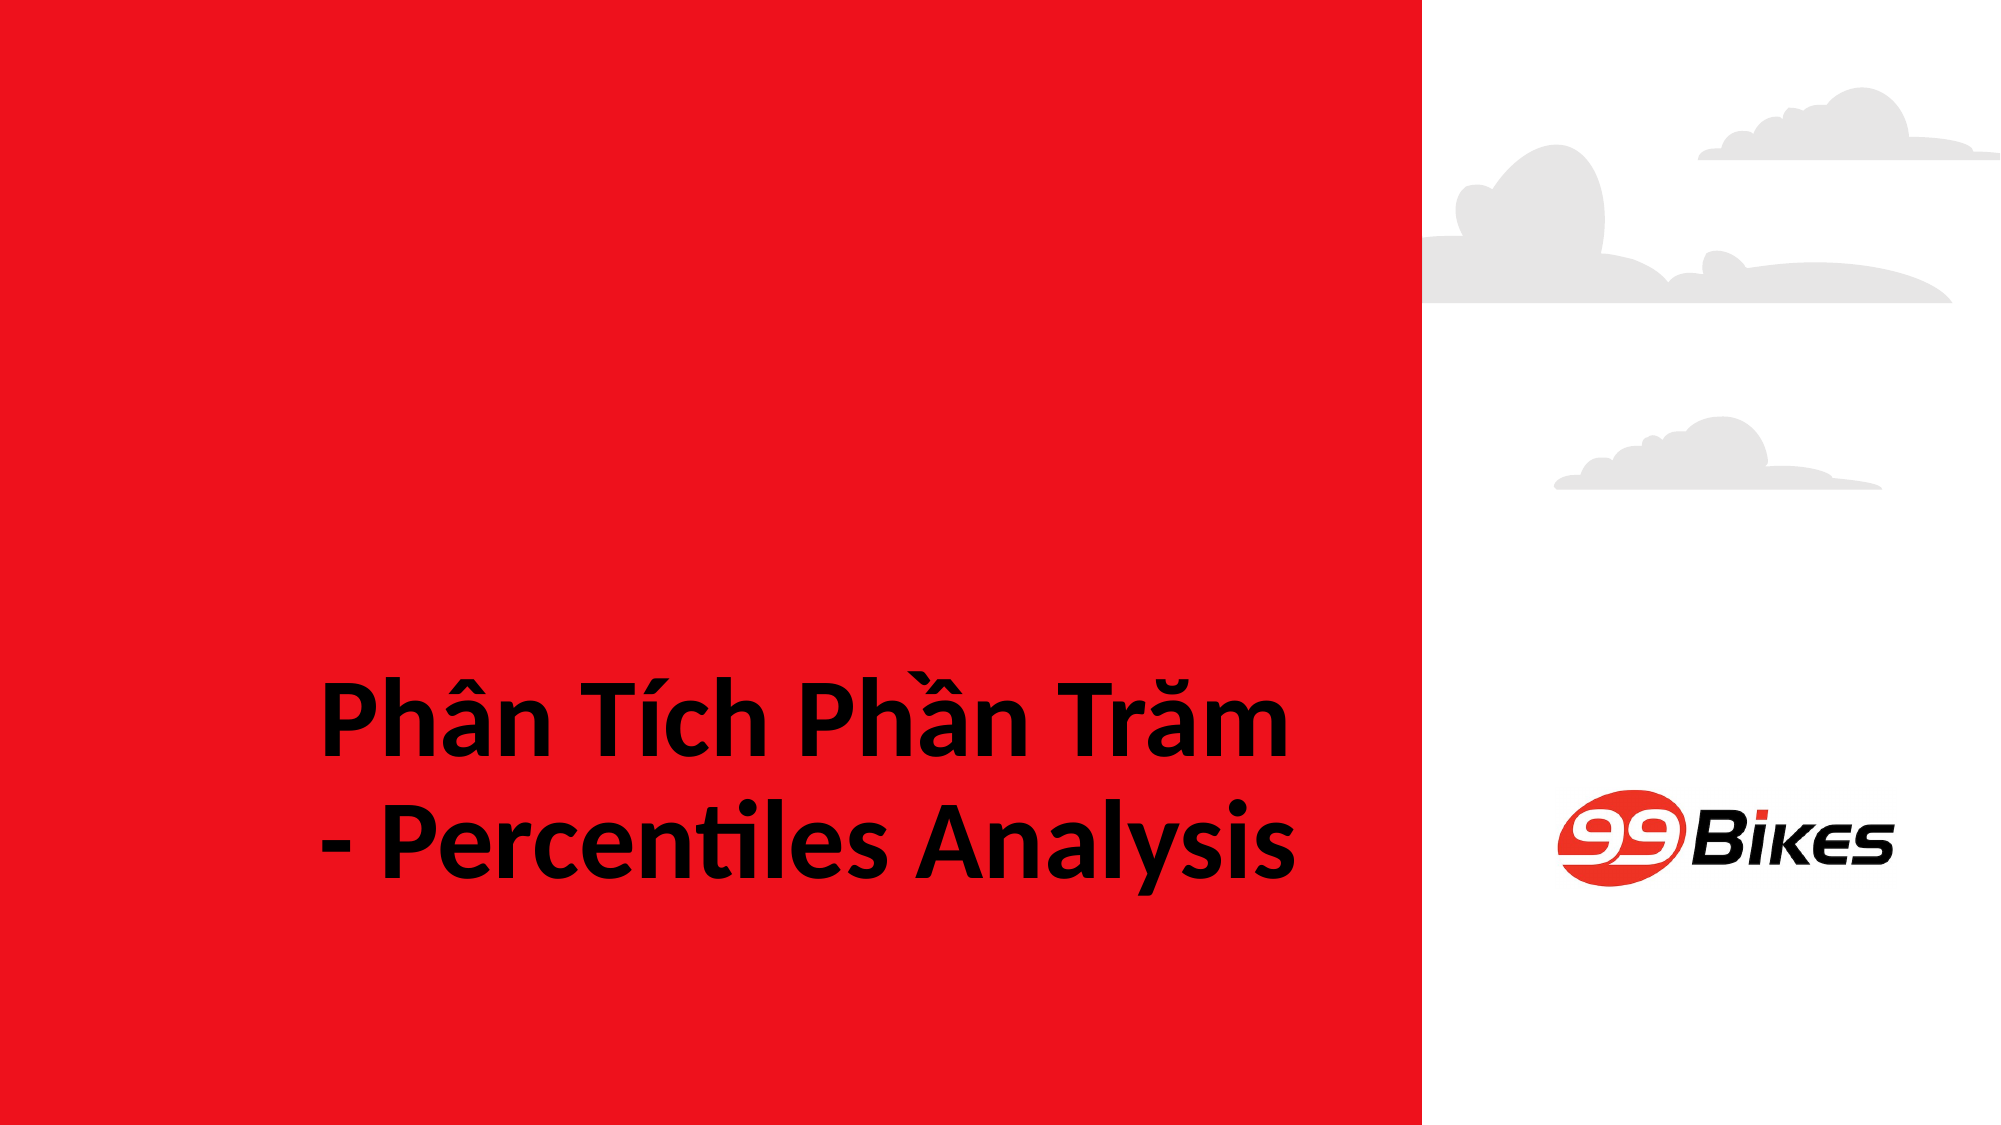

# Phân Tích Phần Trăm - Percentiles Analysis